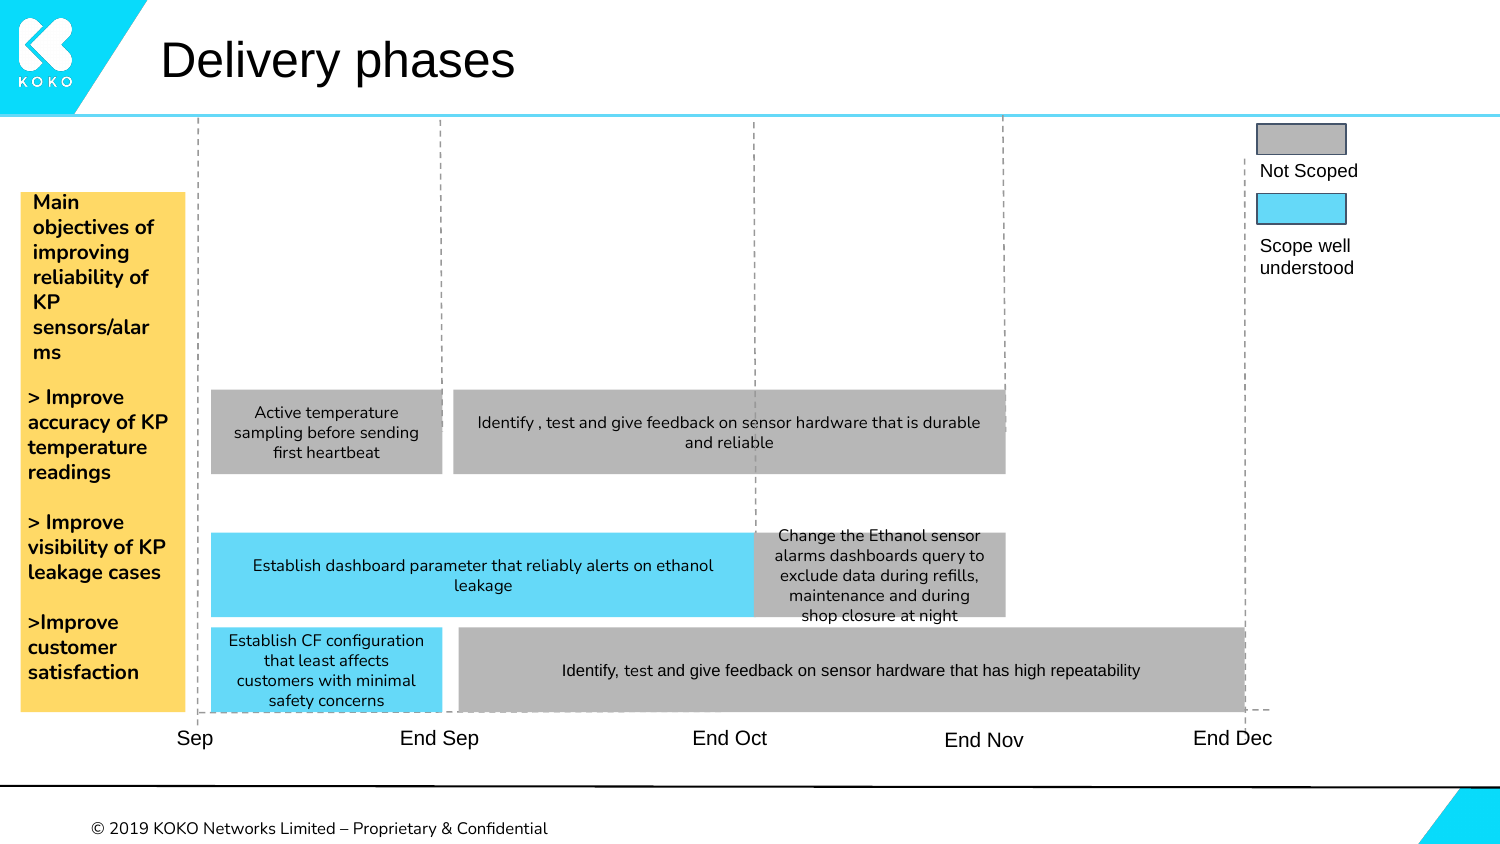

# Delivery phases

Not Scoped
Main objectives of improving reliability of KP sensors/alarms

Scope well understood
> Improve accuracy of KP temperature readings

> Improve visibility of KP leakage cases

>Improve customer satisfaction

Active temperature sampling before sending first heartbeat
Identify , test and give feedback on sensor hardware that is durable and reliable
Establish dashboard parameter that reliably alerts on ethanol leakage
Change the Ethanol sensor alarms dashboards query to exclude data during refills, maintenance and during shop closure at night
Establish CF configuration that least affects customers with minimal safety concerns
Identify, test and give feedback on sensor hardware that has high repeatability
End Sep
End Oct
End Dec
Sep
End Nov